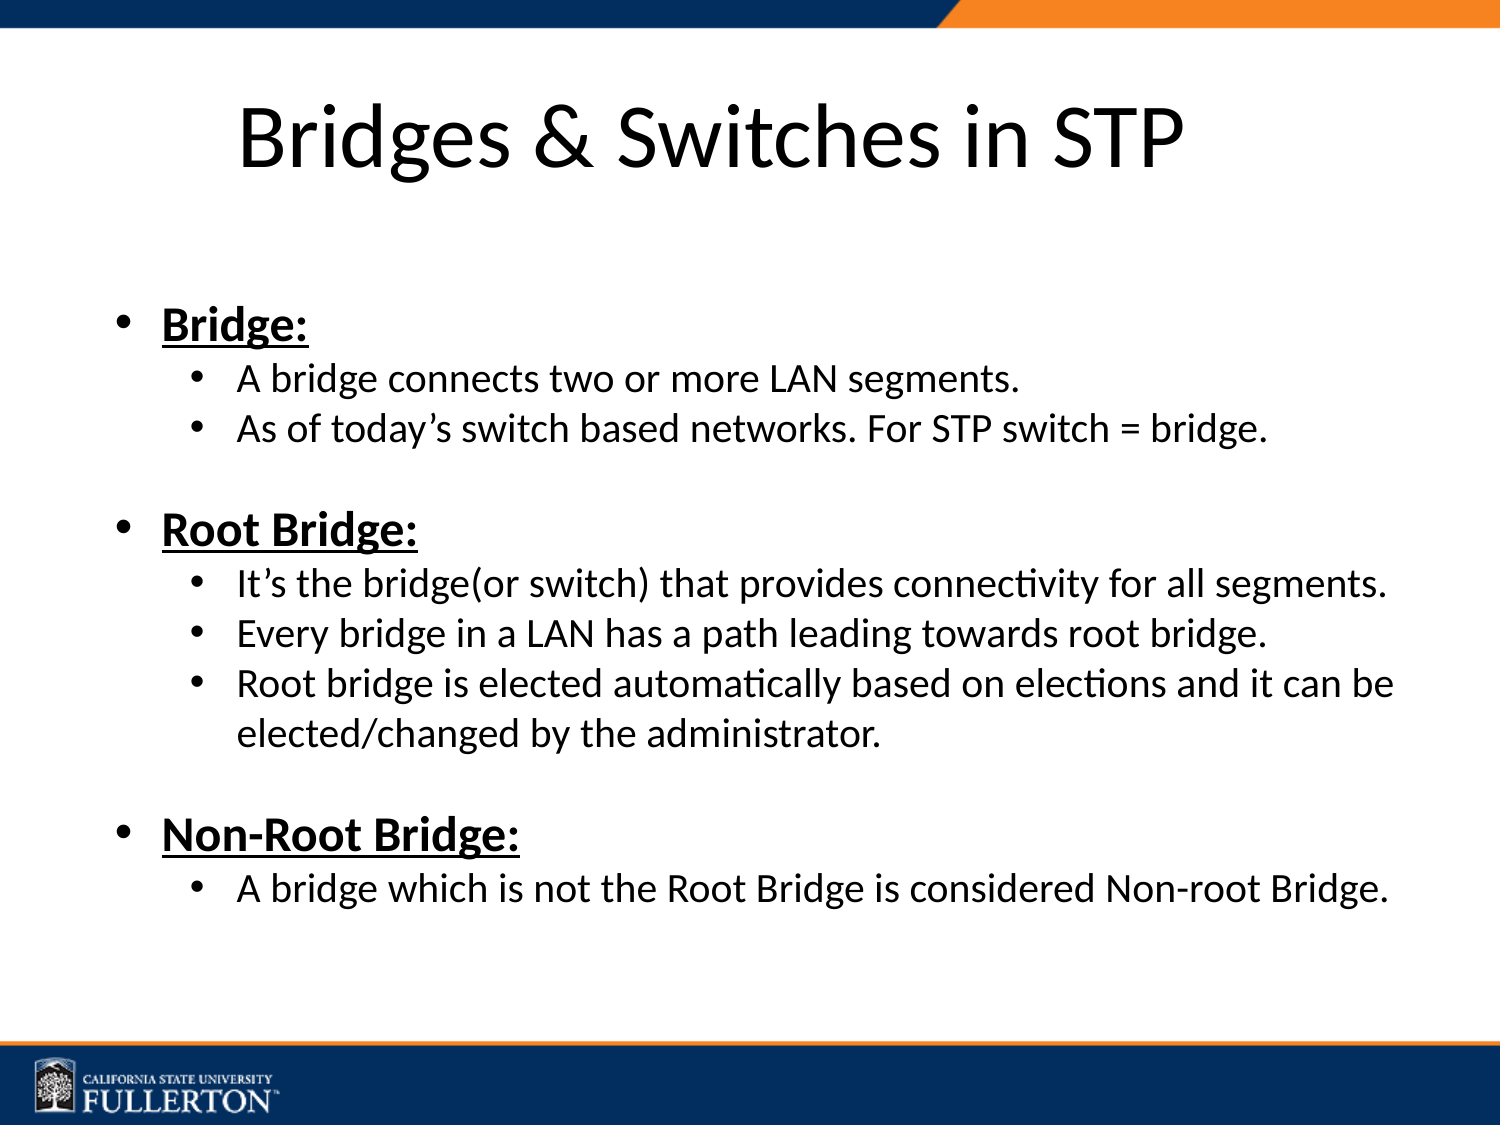

# Bridges & Switches in STP
Bridge:
A bridge connects two or more LAN segments.
As of today’s switch based networks. For STP switch = bridge.

Root Bridge:
It’s the bridge(or switch) that provides connectivity for all segments.
Every bridge in a LAN has a path leading towards root bridge.
Root bridge is elected automatically based on elections and it can be elected/changed by the administrator.

Non-Root Bridge:
A bridge which is not the Root Bridge is considered Non-root Bridge.